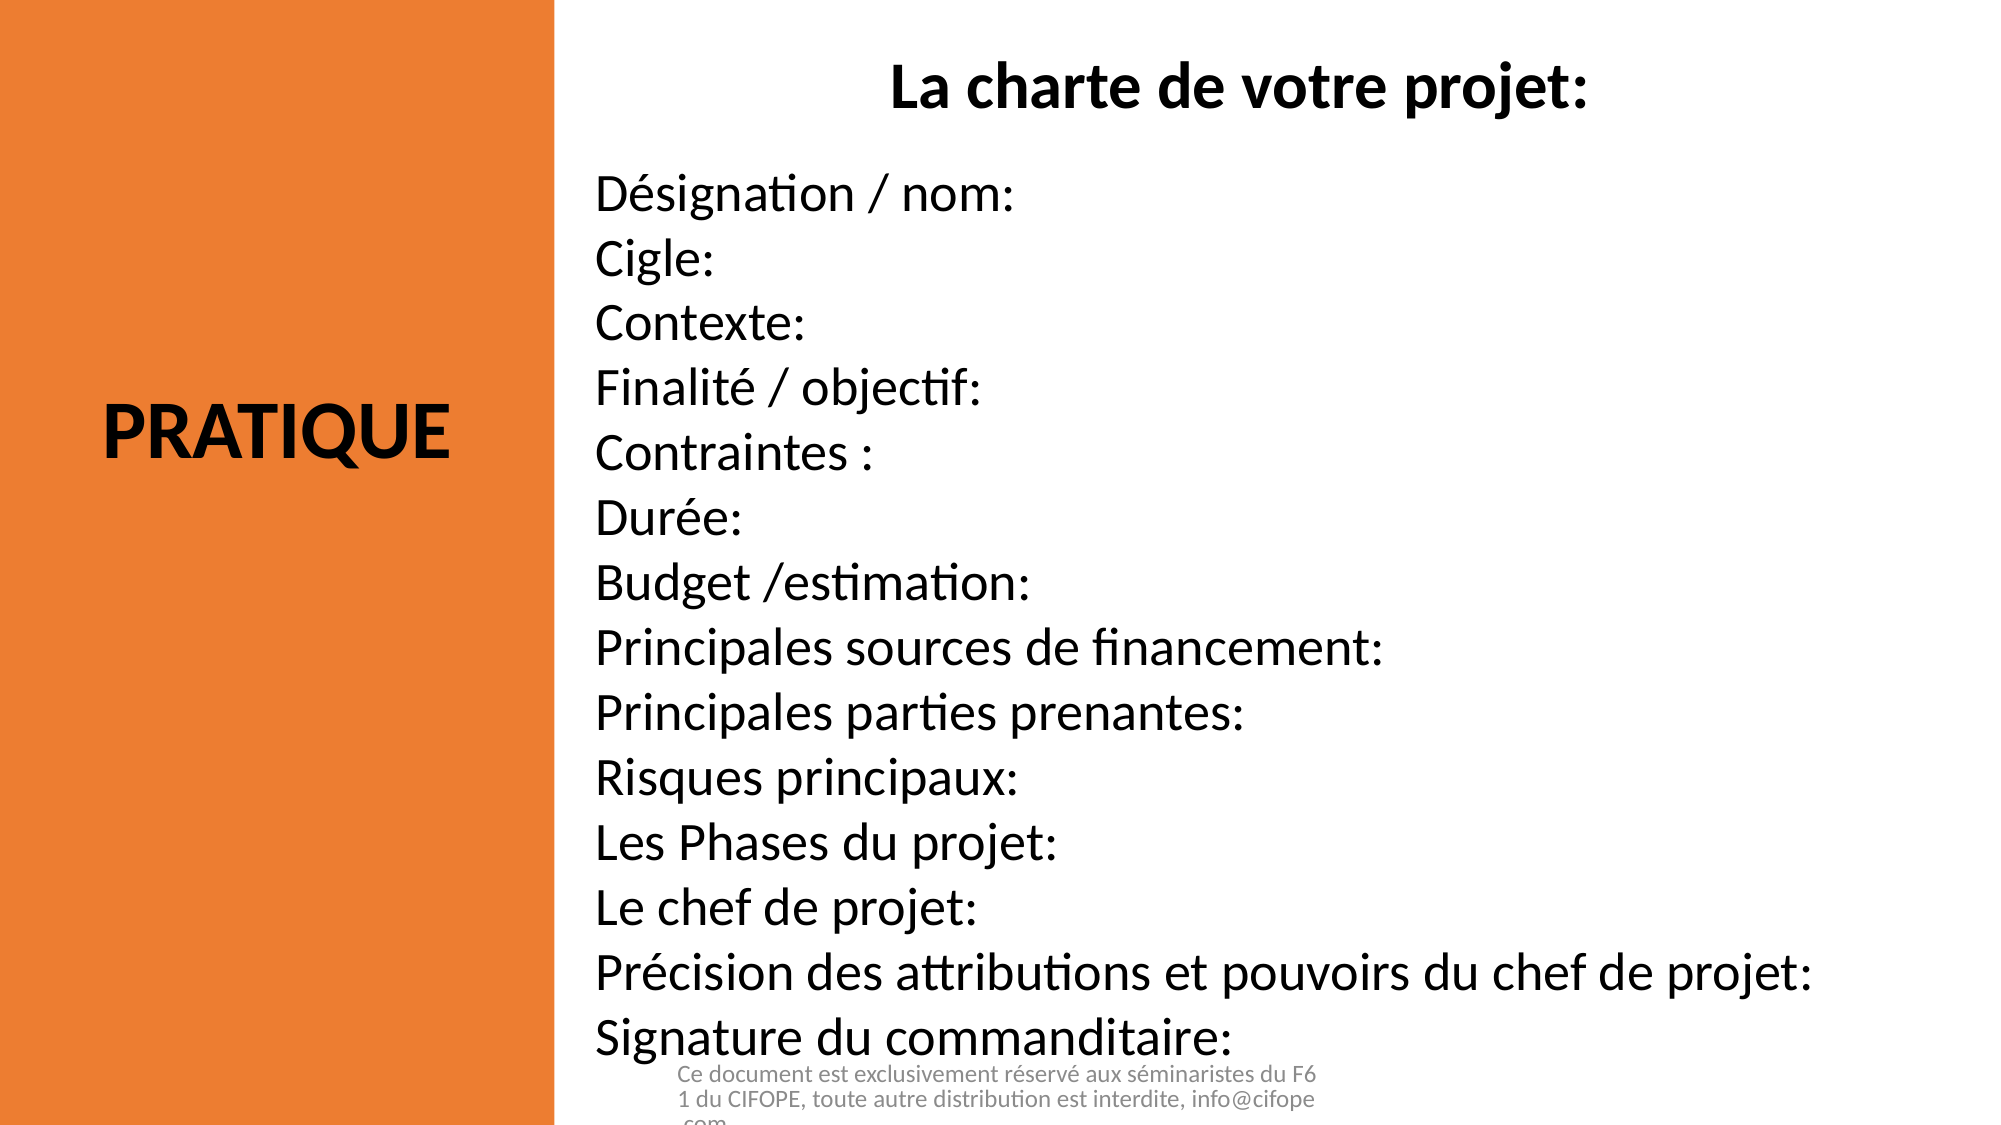

La charte de votre projet:

Désignation / nom:
Cigle:
Contexte:
Finalité / objectif:
Contraintes :
Durée:
Budget /estimation:
Principales sources de financement:
Principales parties prenantes:
Risques principaux:
Les Phases du projet:
Le chef de projet:
Précision des attributions et pouvoirs du chef de projet:
Signature du commanditaire:

PRATIQUE
Ce document est exclusivement réservé aux séminaristes du F61 du CIFOPE, toute autre distribution est interdite, info@cifope.com